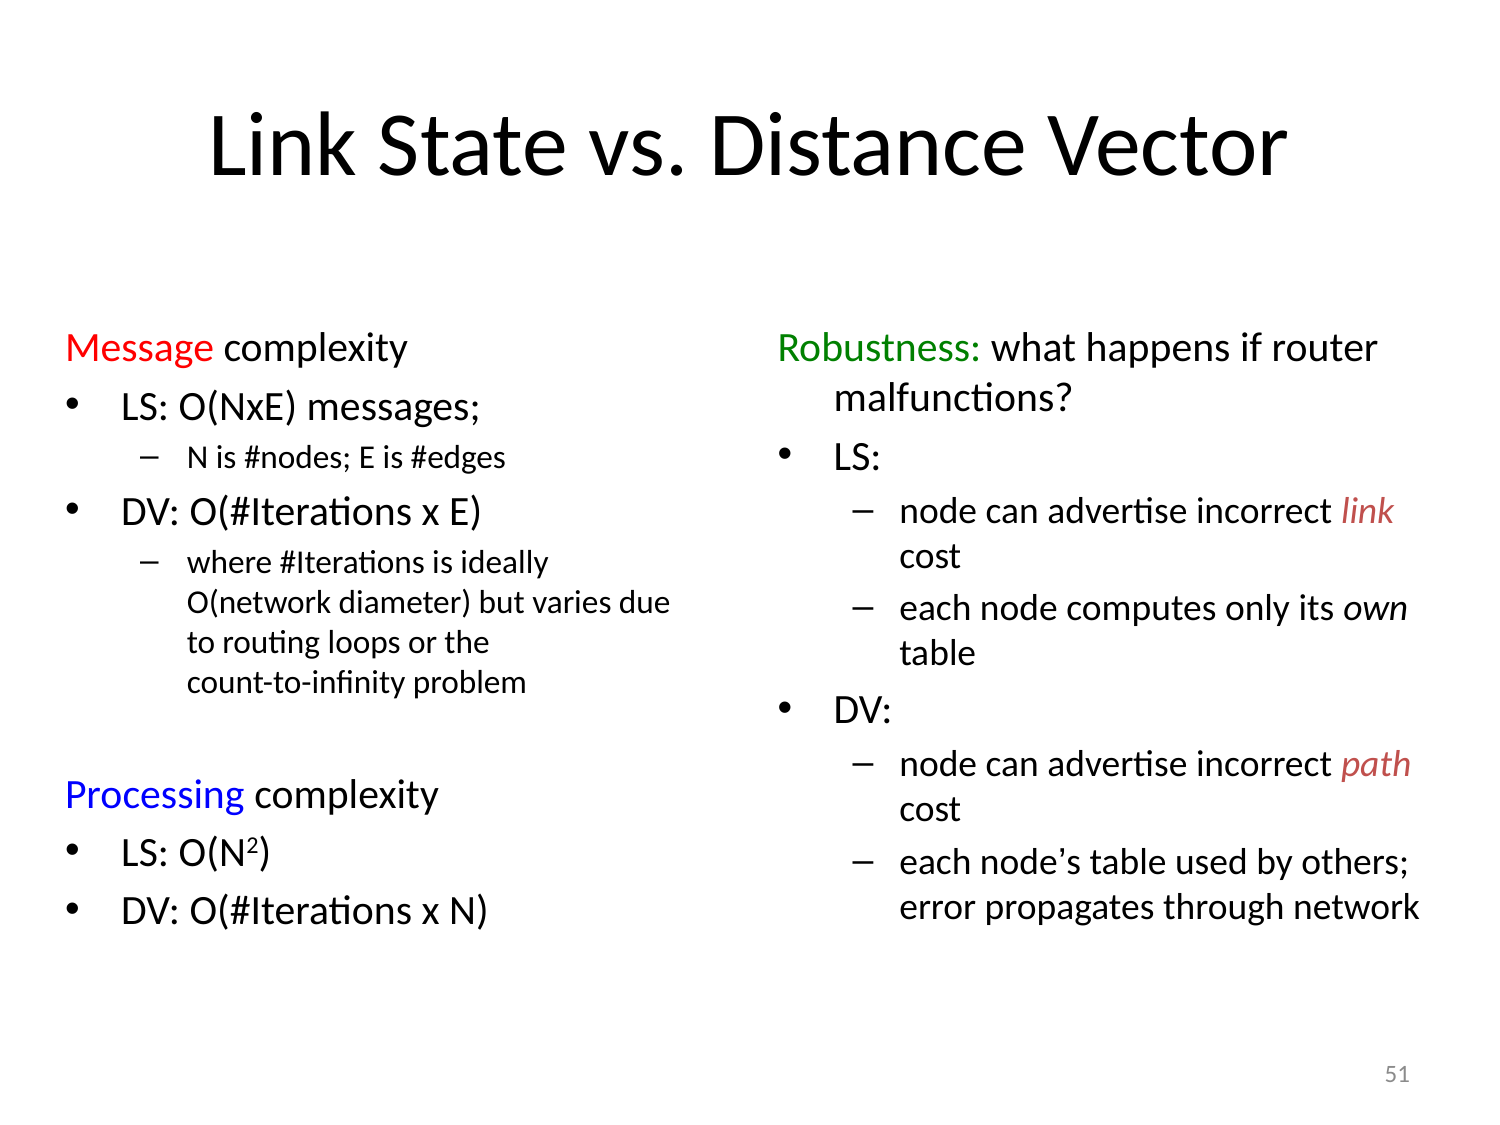

# Link State vs. Distance Vector
Message complexity
LS: O(NxE) messages;
N is #nodes; E is #edges
DV: O(#Iterations x E)
where #Iterations is ideally
O(network diameter) but varies due to routing loops or the
count-to-infinity problem

Processing complexity
LS: O(N2)
DV: O(#Iterations x N)
Robustness: what happens if router malfunctions?
LS:
node can advertise incorrect link cost
each node computes only its own table
DV:
node can advertise incorrect path cost
each node’s table used by others; error propagates through network

51